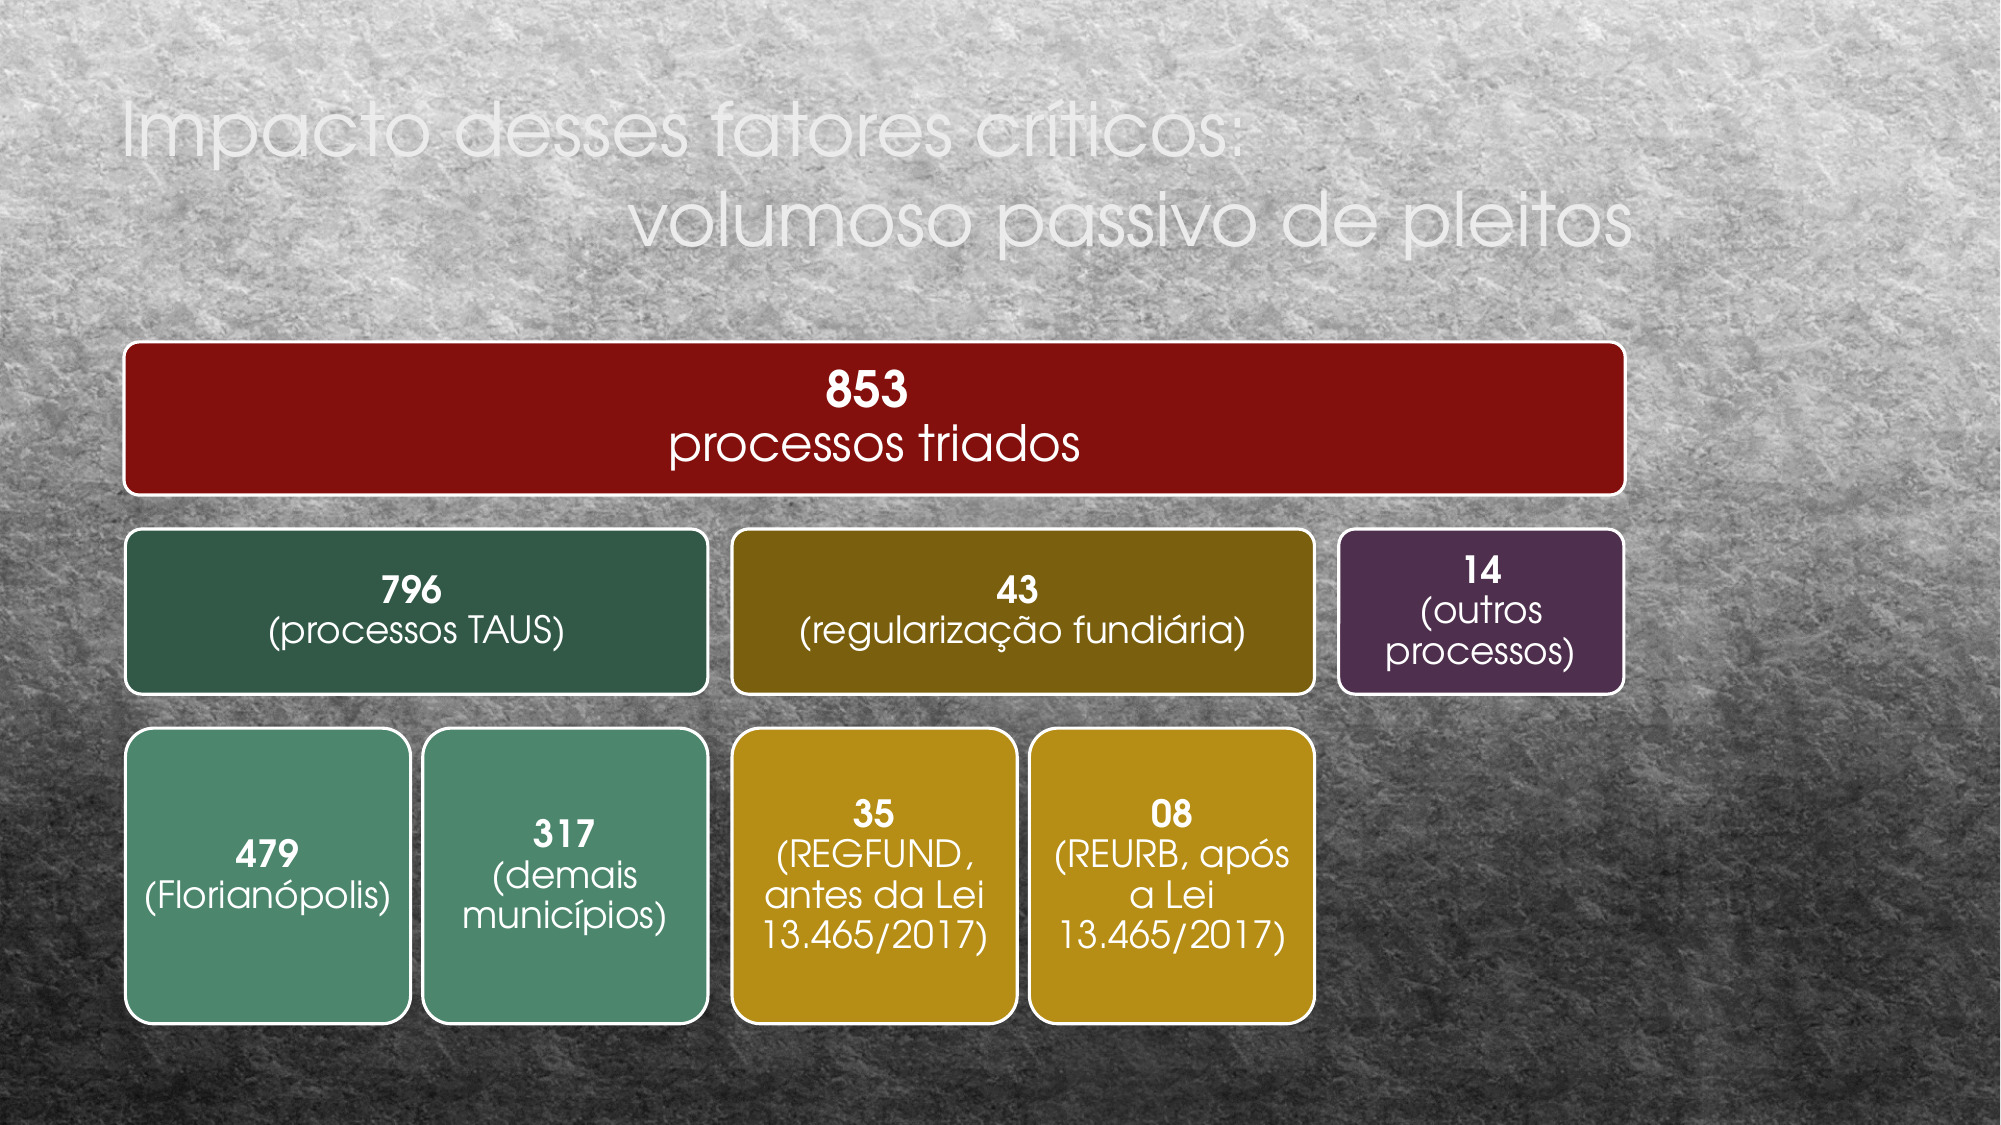

Impacto desses fatores críticos:
volumoso passivo de pleitos

853
processos triados

796
(processos TAUS)
43
(regularização fundiária)
14
(outros processos)

479
(Florianópolis)
317
(demais municípios)
35
(REGFUND, antes da Lei 13.465/2017)
08
(REURB, após a Lei 13.465/2017)